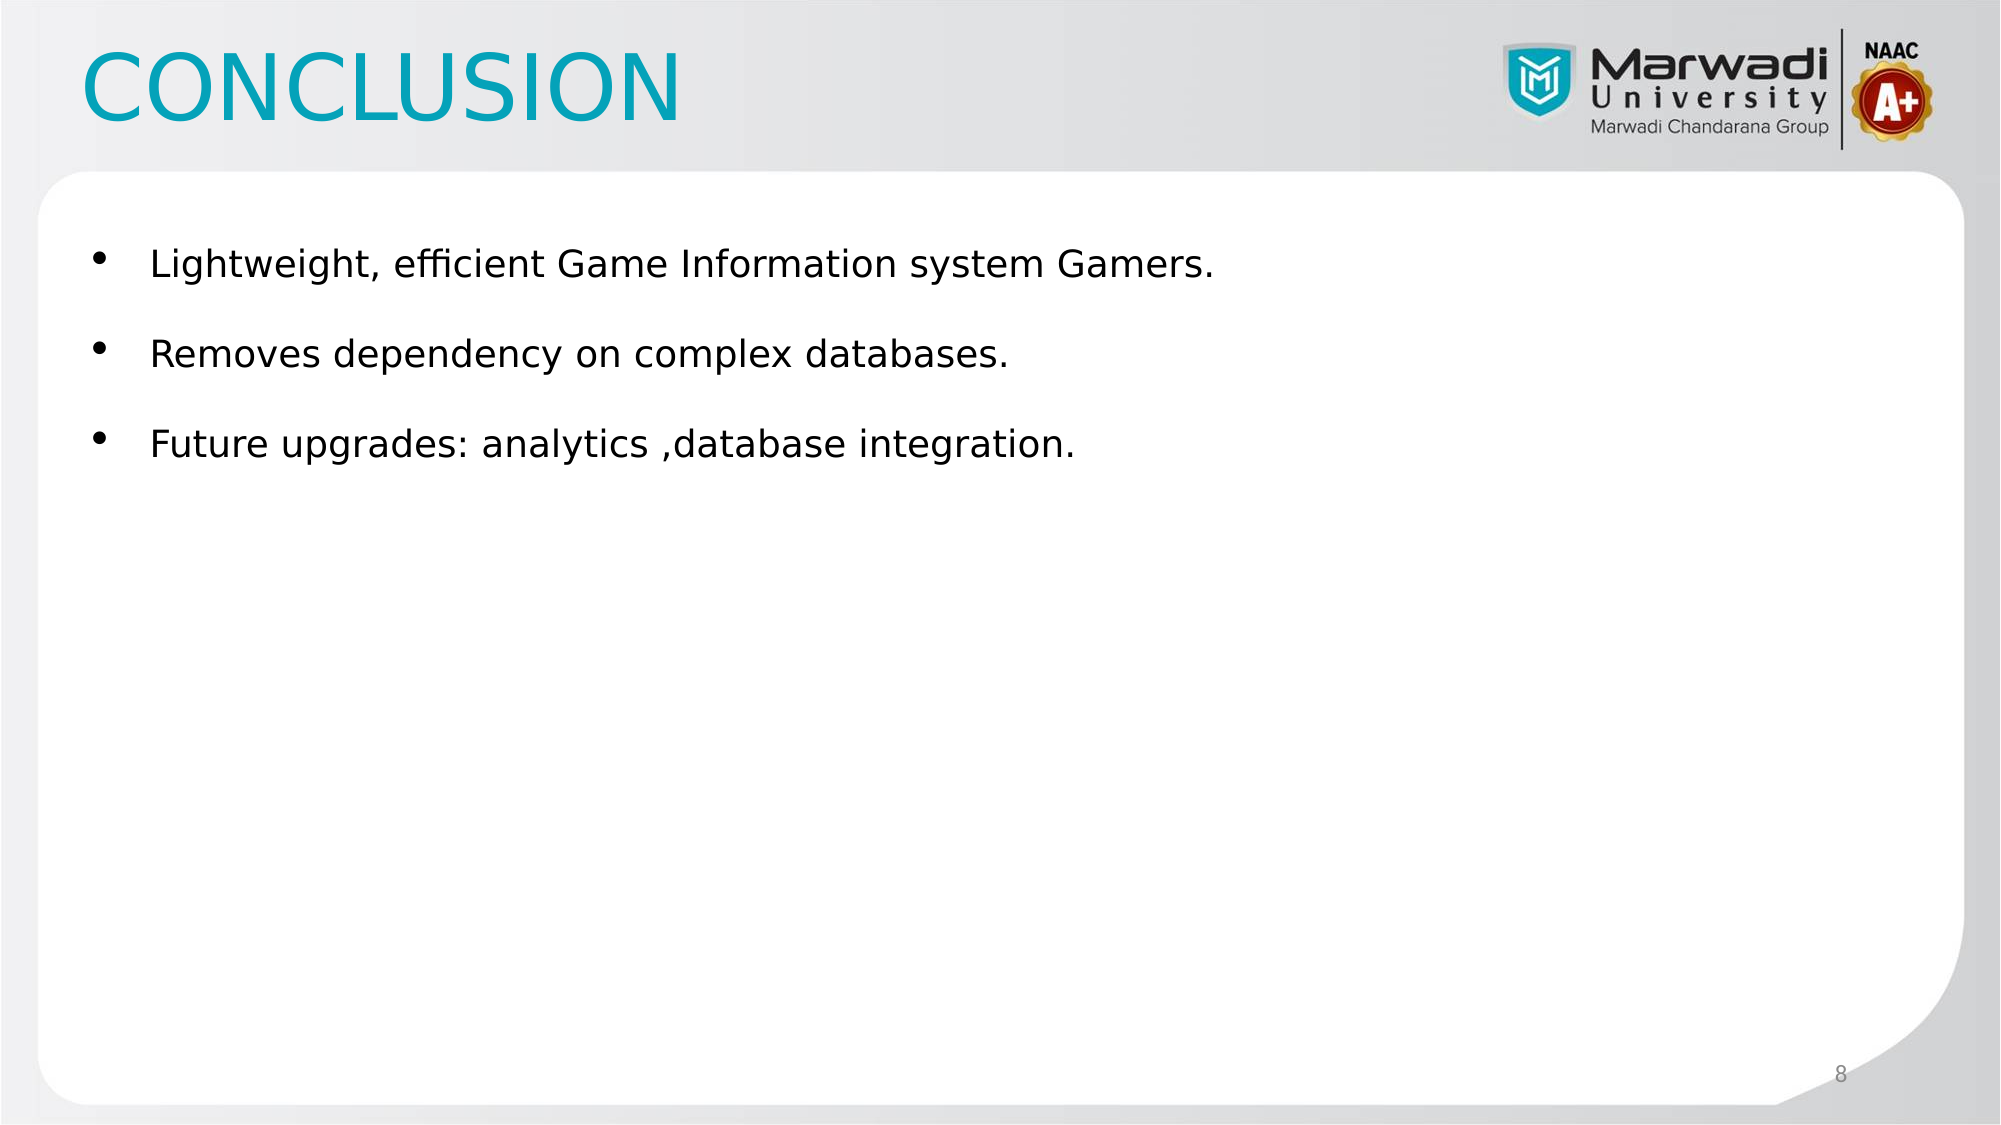

# CONCLUSION
Lightweight, efficient Game Information system Gamers.

Removes dependency on complex databases.

Future upgrades: analytics ,database integration.

8